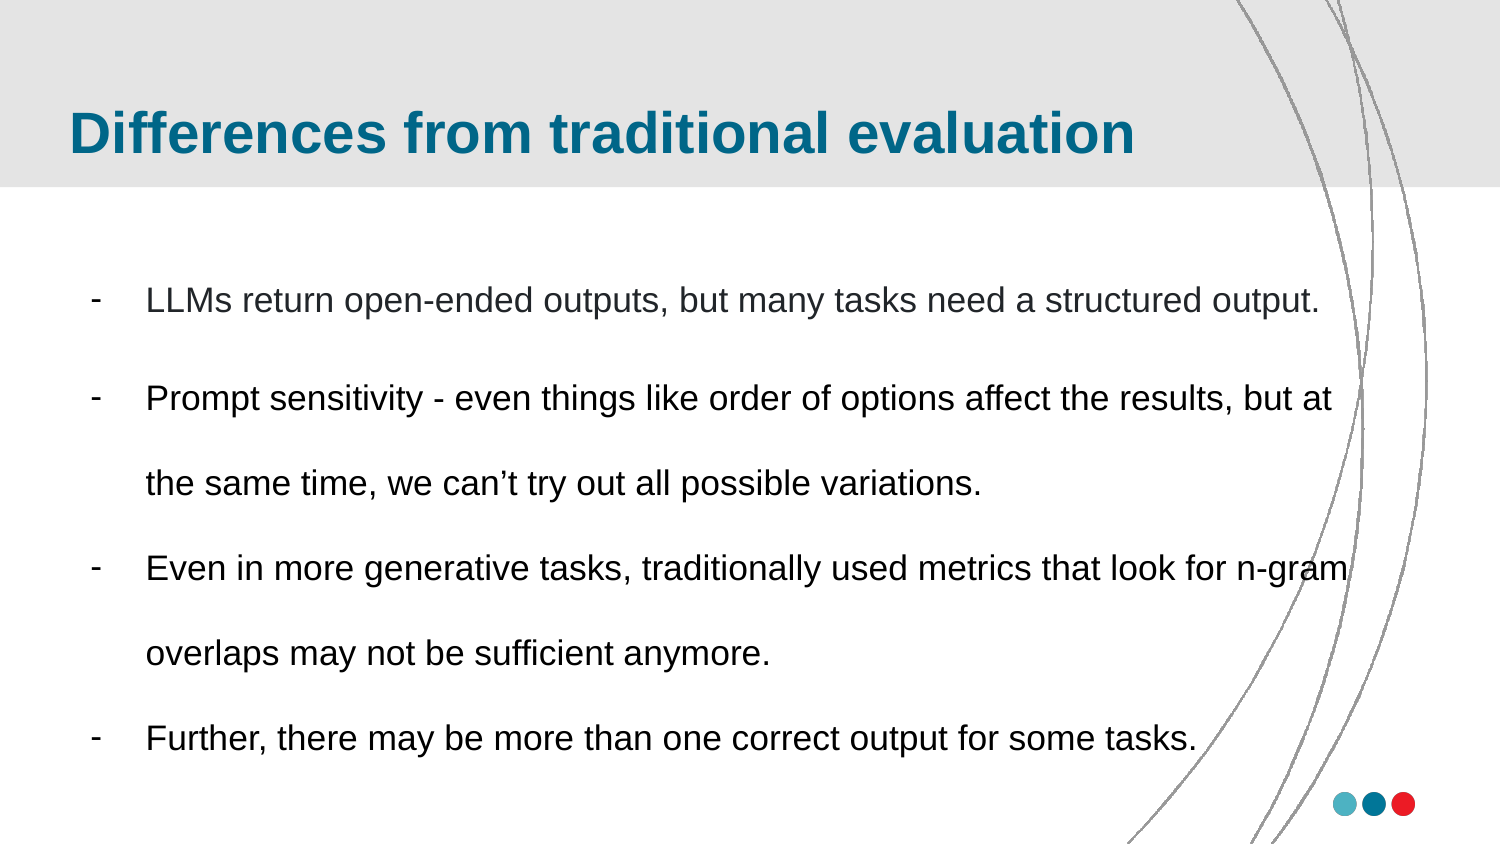

# Differences from traditional evaluation
LLMs return open-ended outputs, but many tasks need a structured output.
Prompt sensitivity - even things like order of options affect the results, but at the same time, we can’t try out all possible variations.
Even in more generative tasks, traditionally used metrics that look for n-gram overlaps may not be sufficient anymore.
Further, there may be more than one correct output for some tasks.